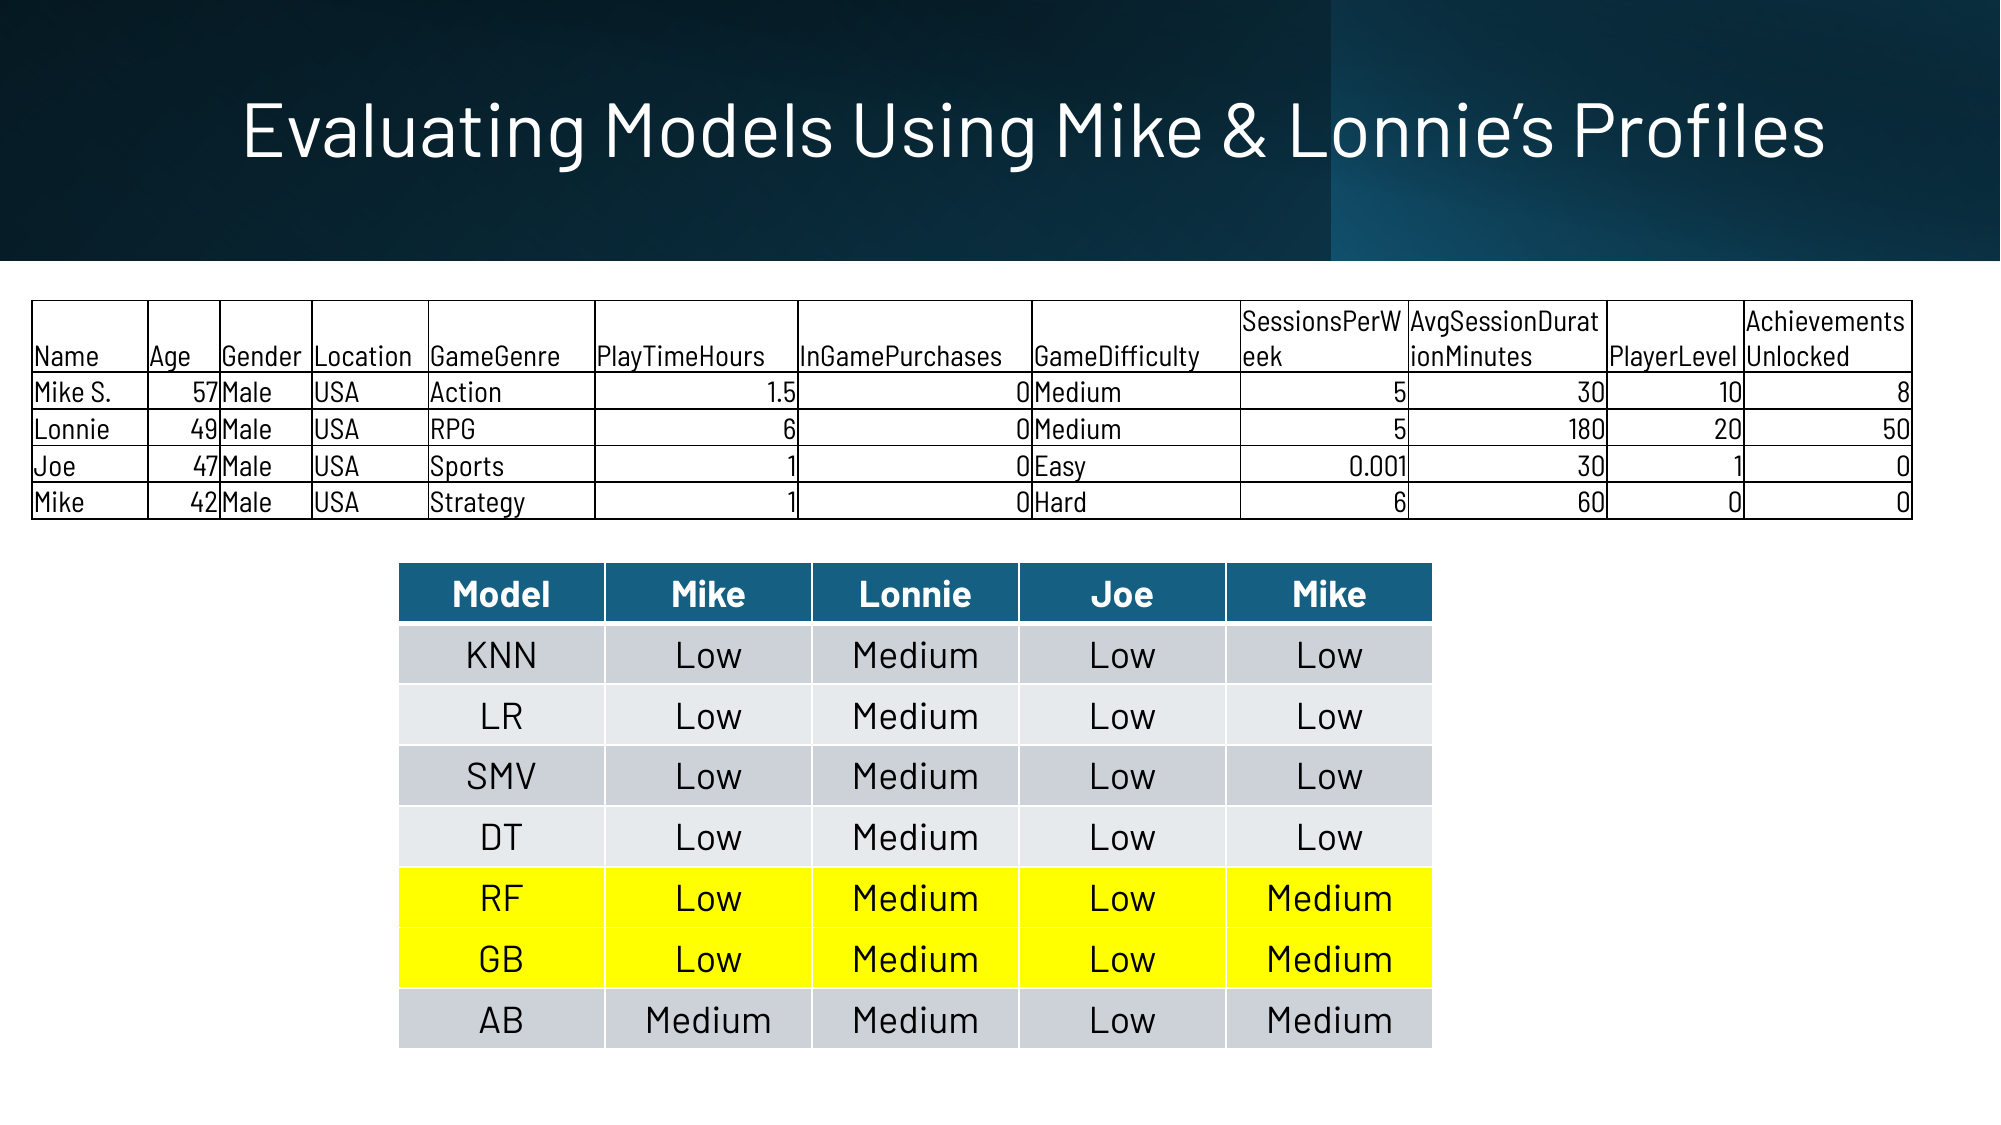

# Evaluating Models Using Mike & Lonnie’s Profiles
| Name | Age | Gender | Location | GameGenre | PlayTimeHours | InGamePurchases | GameDifficulty | SessionsPerWeek | AvgSessionDurationMinutes | PlayerLevel | AchievementsUnlocked |
| --- | --- | --- | --- | --- | --- | --- | --- | --- | --- | --- | --- |
| Mike S. | 57 | Male | USA | Action | 1.5 | 0 | Medium | 5 | 30 | 10 | 8 |
| Lonnie | 49 | Male | USA | RPG | 6 | 0 | Medium | 5 | 180 | 20 | 50 |
| Joe | 47 | Male | USA | Sports | 1 | 0 | Easy | 0.001 | 30 | 1 | 0 |
| Mike | 42 | Male | USA | Strategy | 1 | 0 | Hard | 6 | 60 | 0 | 0 |
| Model | Mike | Lonnie | Joe | Mike |
| --- | --- | --- | --- | --- |
| KNN | Low | Medium | Low | Low |
| LR | Low | Medium | Low | Low |
| SMV | Low | Medium | Low | Low |
| DT | Low | Medium | Low | Low |
| RF | Low | Medium | Low | Medium |
| GB | Low | Medium | Low | Medium |
| AB | Medium | Medium | Low | Medium |